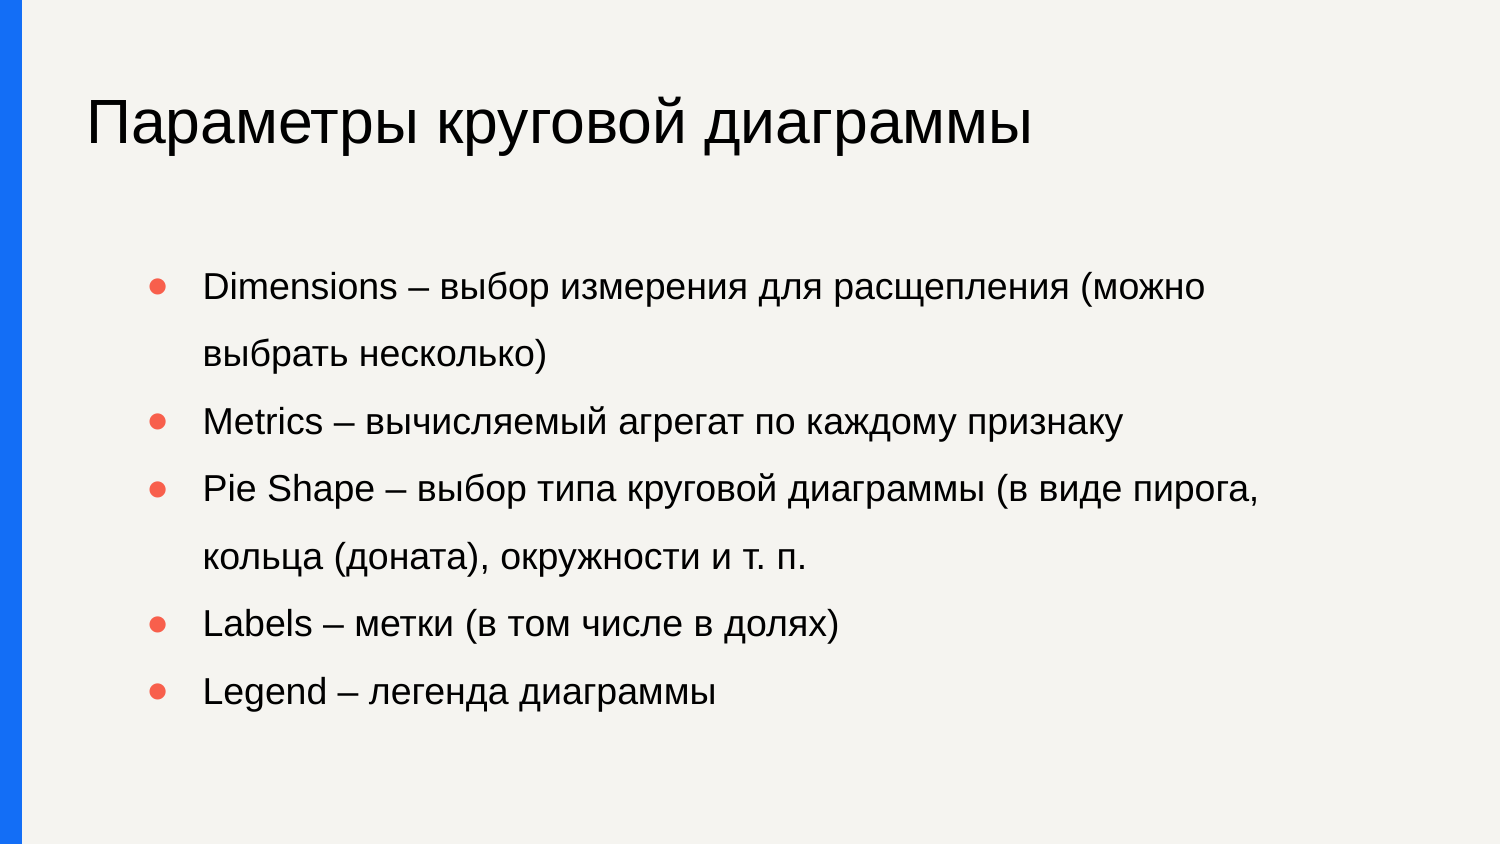

# Параметры круговой диаграммы
Dimensions – выбор измерения для расщепления (можно выбрать несколько)
Metrics – вычисляемый агрегат по каждому признаку
Pie Shape – выбор типа круговой диаграммы (в виде пирога, кольца (доната), окружности и т. п.
Labels – метки (в том числе в долях)
Legend – легенда диаграммы